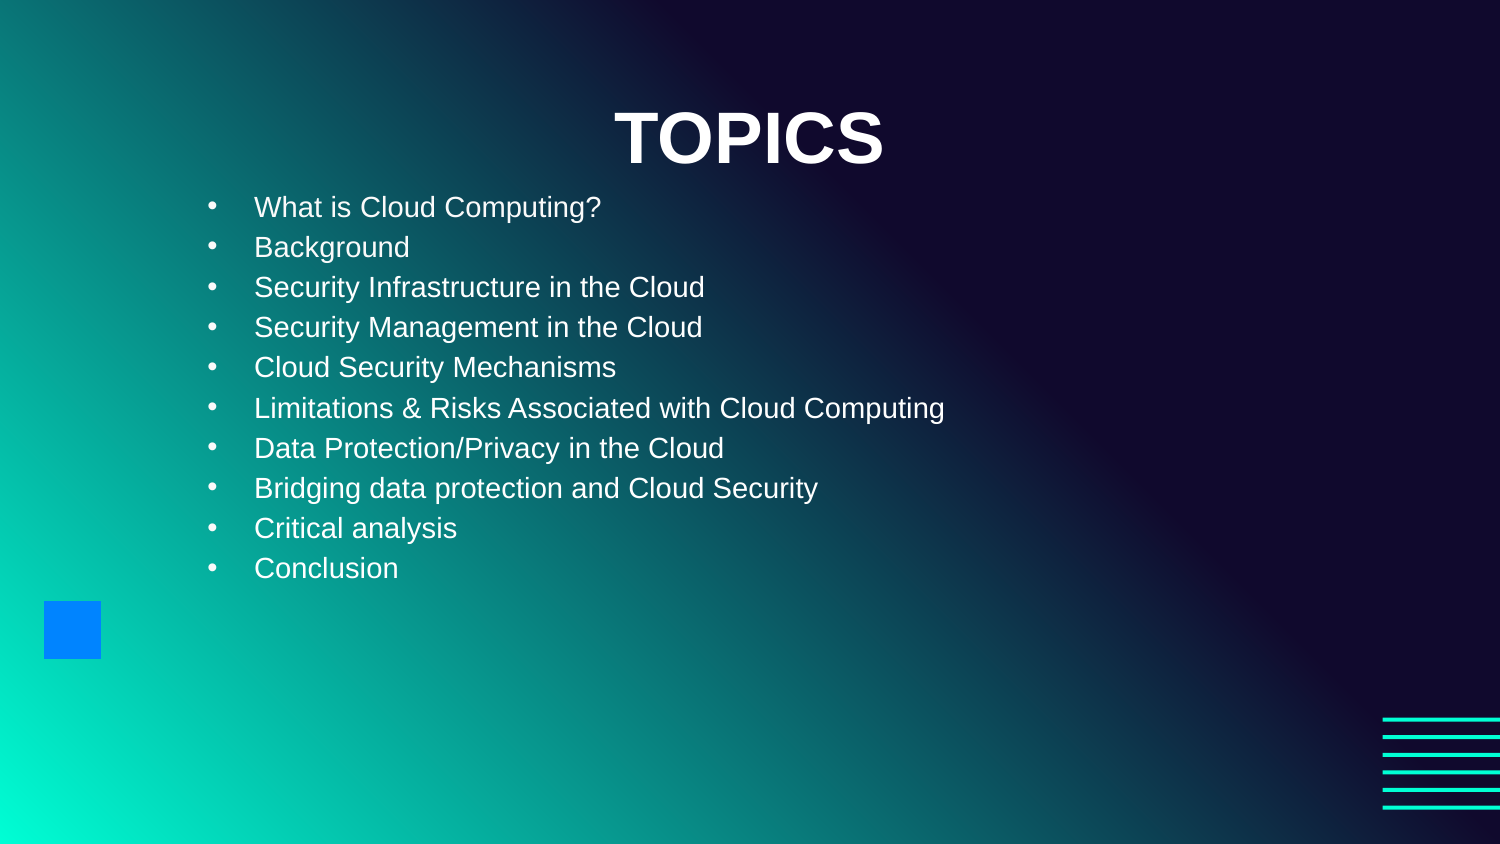

# TOPICS
What is Cloud Computing?
Background
Security Infrastructure in the Cloud
Security Management in the Cloud
Cloud Security Mechanisms
Limitations & Risks Associated with Cloud Computing
Data Protection/Privacy in the Cloud
Bridging data protection and Cloud Security
Critical analysis
Conclusion